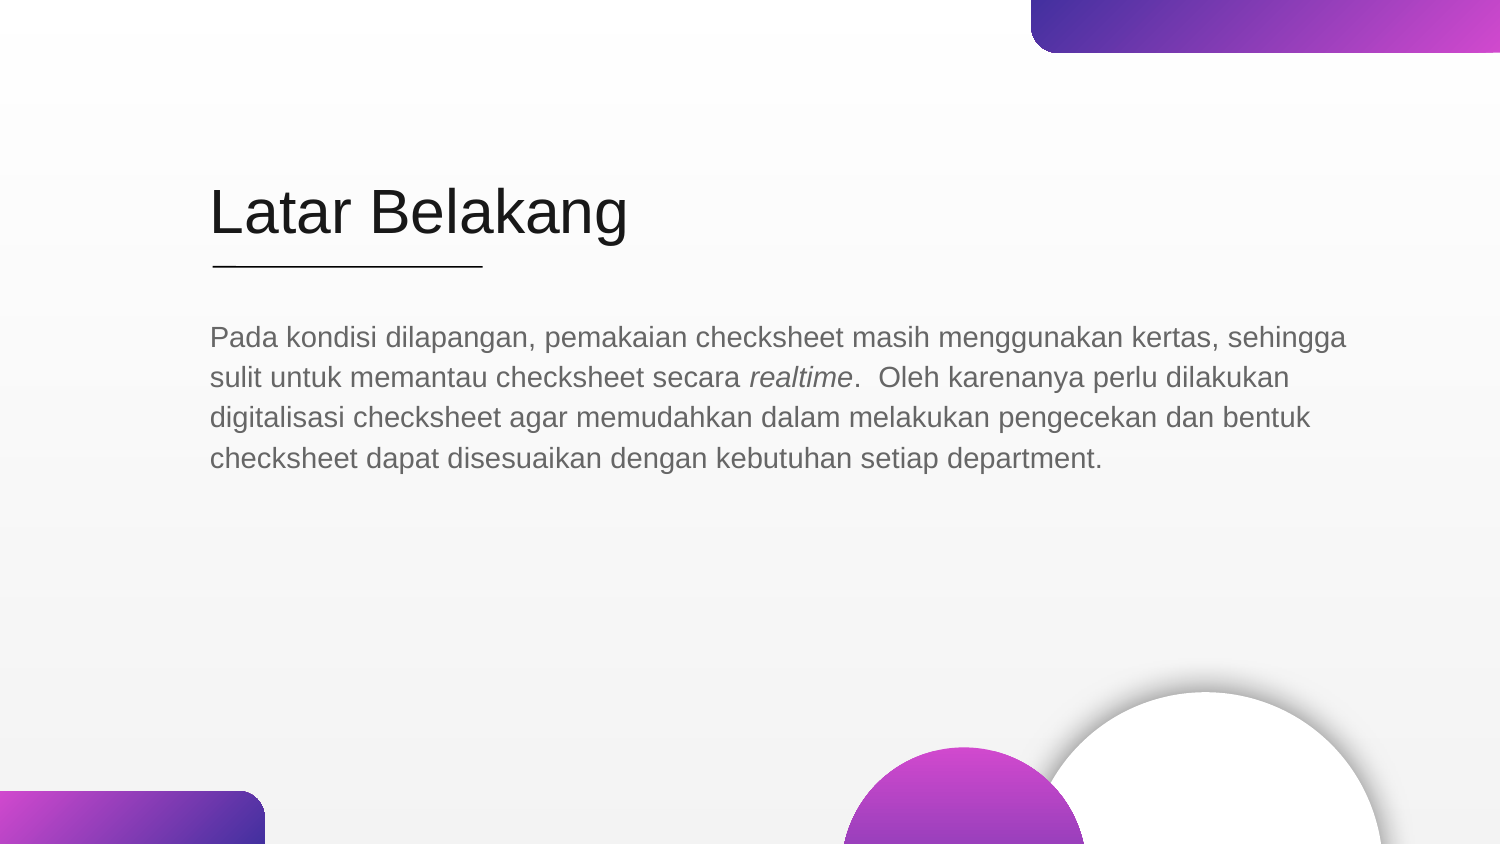

# Latar Belakang
Pada kondisi dilapangan, pemakaian checksheet masih menggunakan kertas, sehingga sulit untuk memantau checksheet secara realtime.  Oleh karenanya perlu dilakukan digitalisasi checksheet agar memudahkan dalam melakukan pengecekan dan bentuk checksheet dapat disesuaikan dengan kebutuhan setiap department.